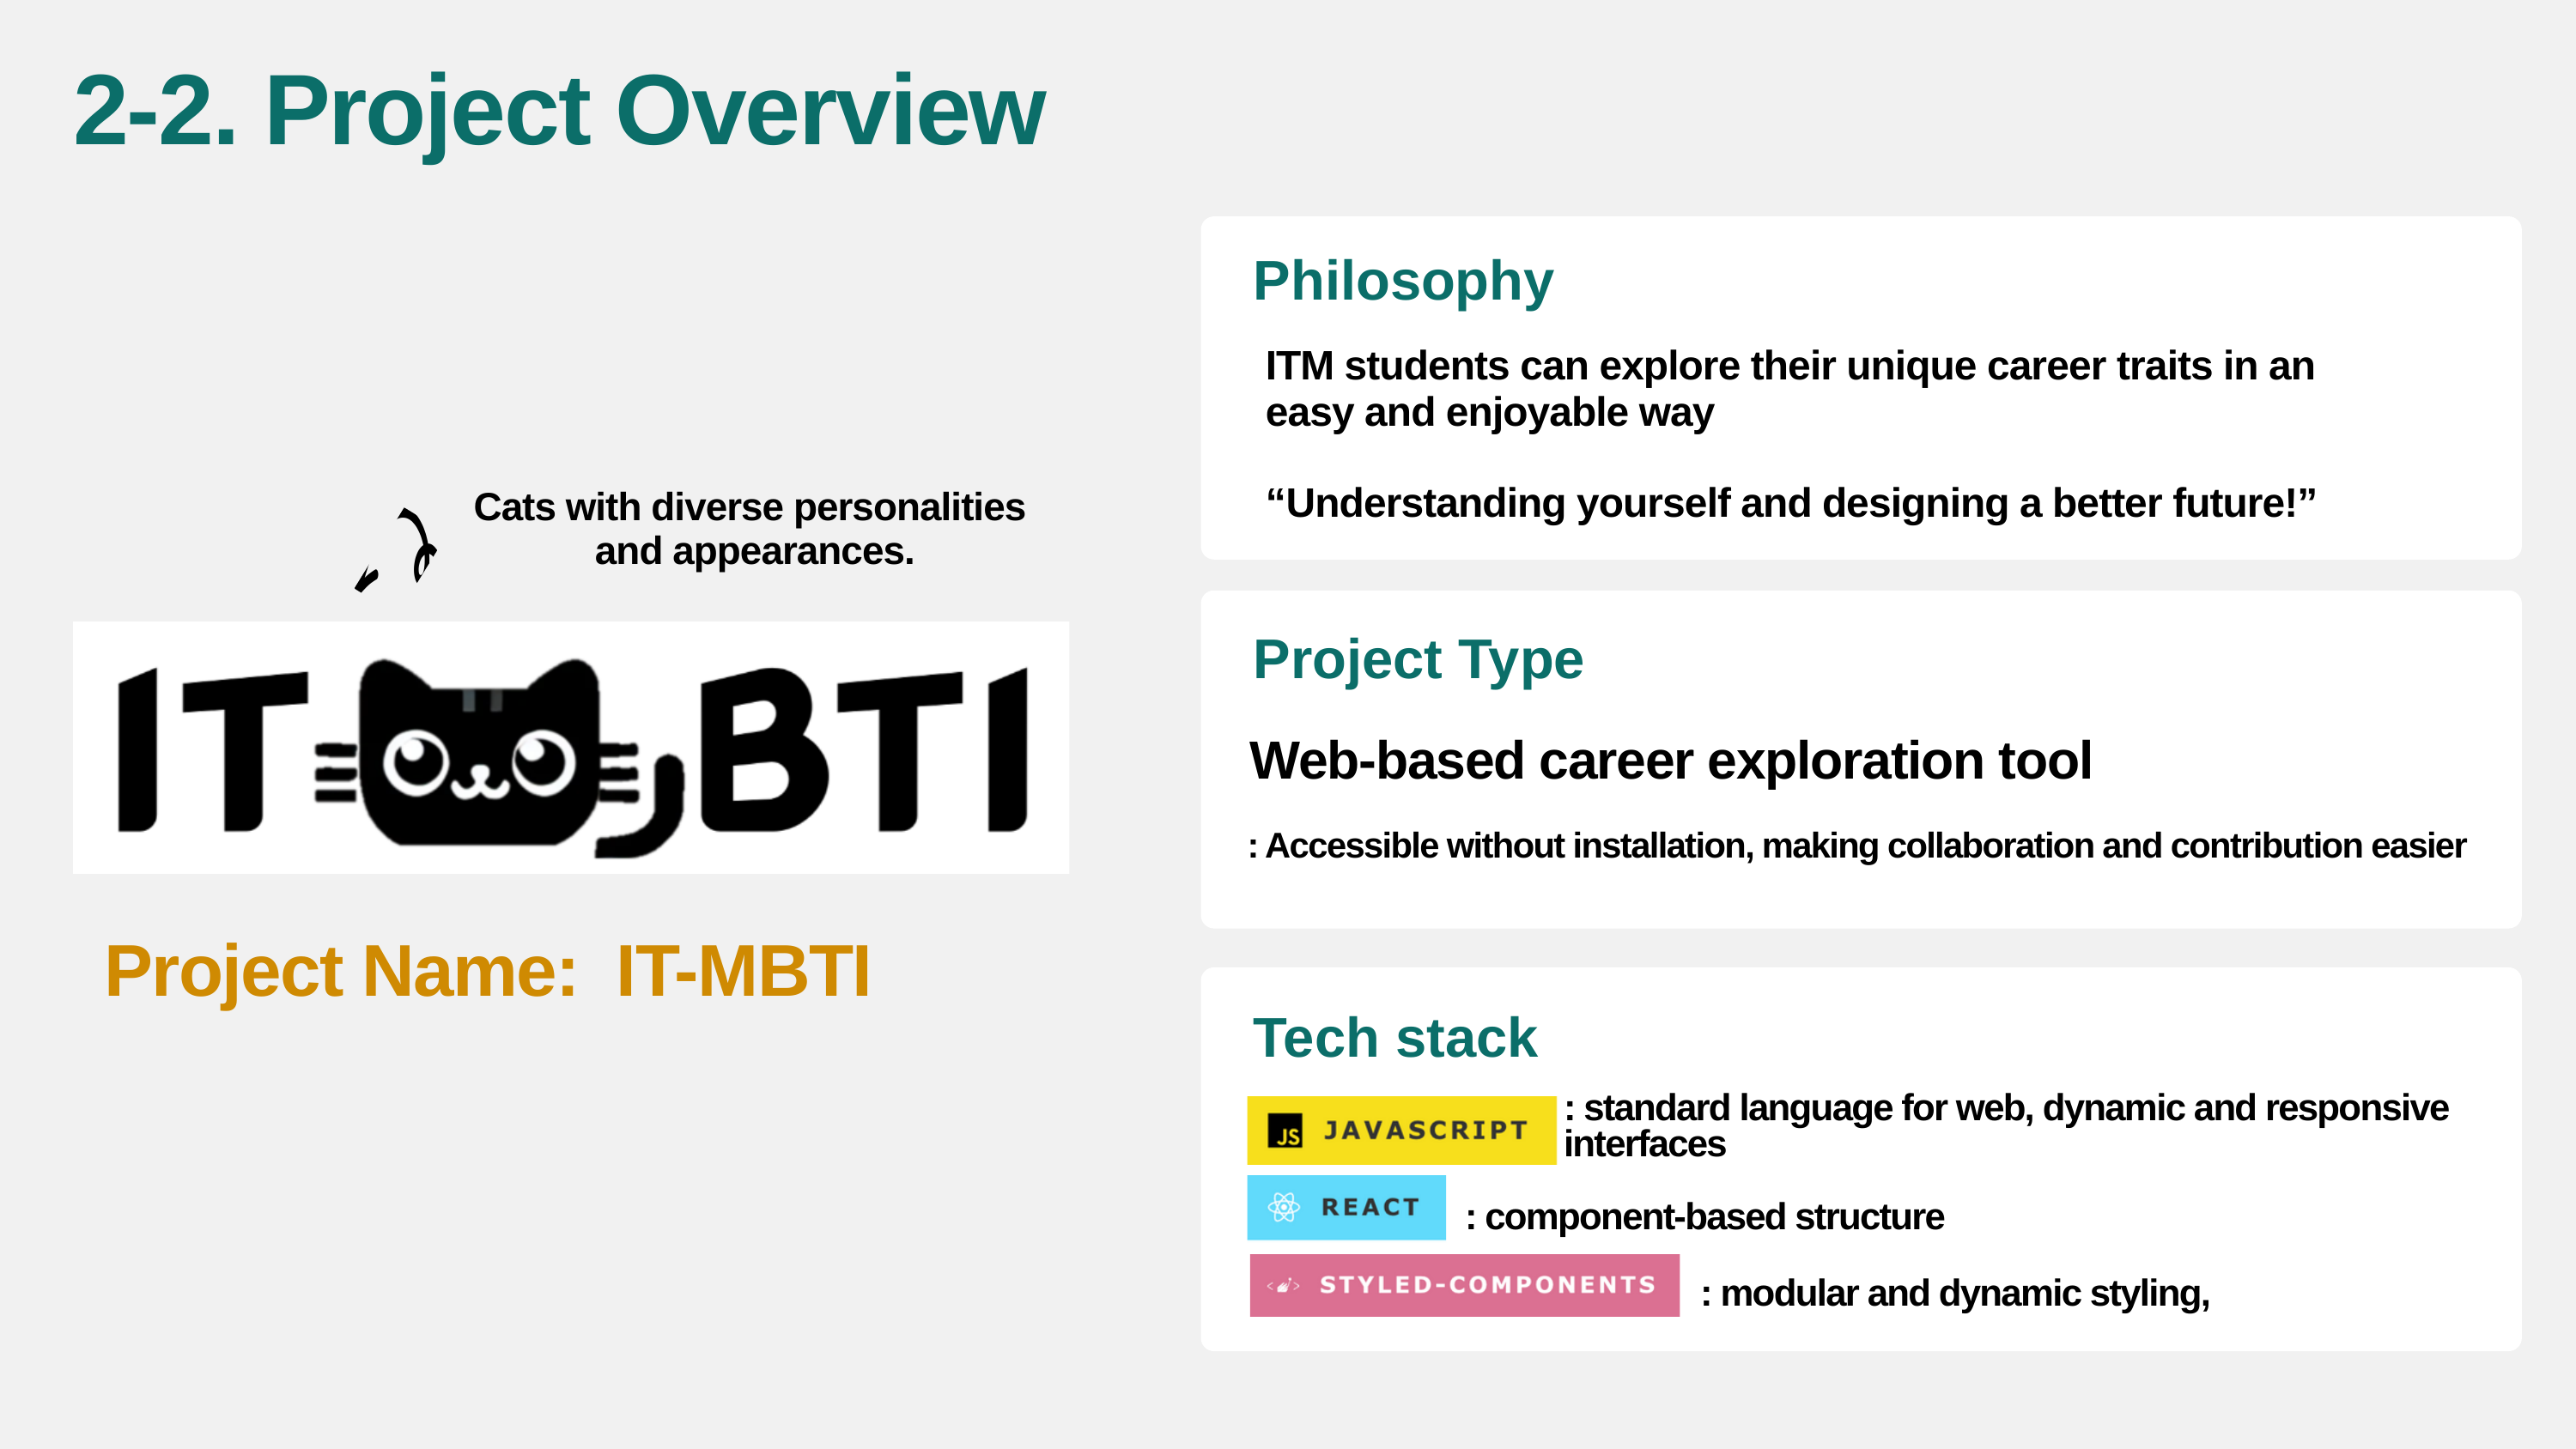

2-2. Project Overview

Philosophy
ITM students can explore their unique career traits in an easy and enjoyable way

“Understanding yourself and designing a better future!”
Cats with diverse personalities
and appearances.

Project Type
Web-based career exploration tool
: Accessible without installation, making collaboration and contribution easier
Project Name:  IT-MBTI

Tech stack
: standard language for web, dynamic and responsive interfaces

: component-based structure

: modular and dynamic styling,